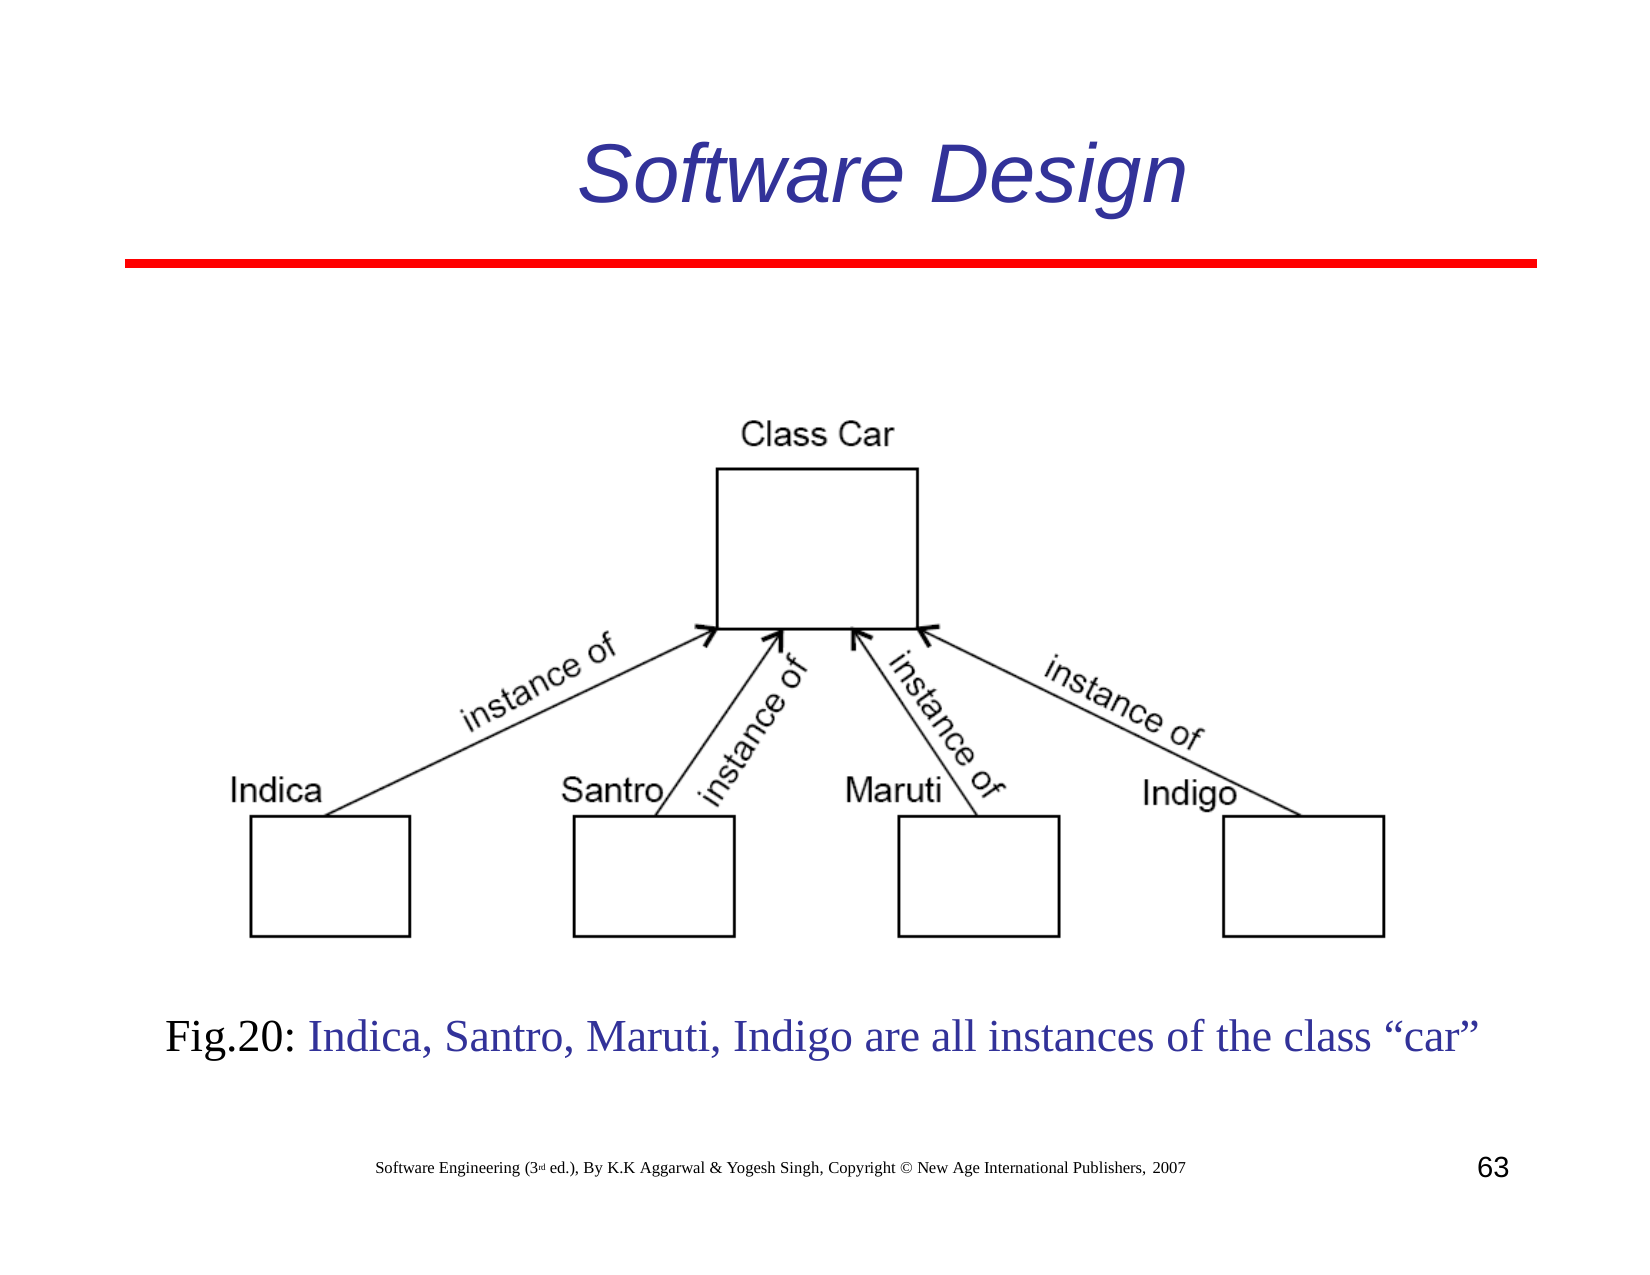

# Software Design

Fig.20: Indica, Santro, Maruti, Indigo are all instances of the class “car”
63
Software Engineering (3rd  ed.), By K.K Aggarwal & Yogesh Singh, Copyright © New Age International Publishers, 2007